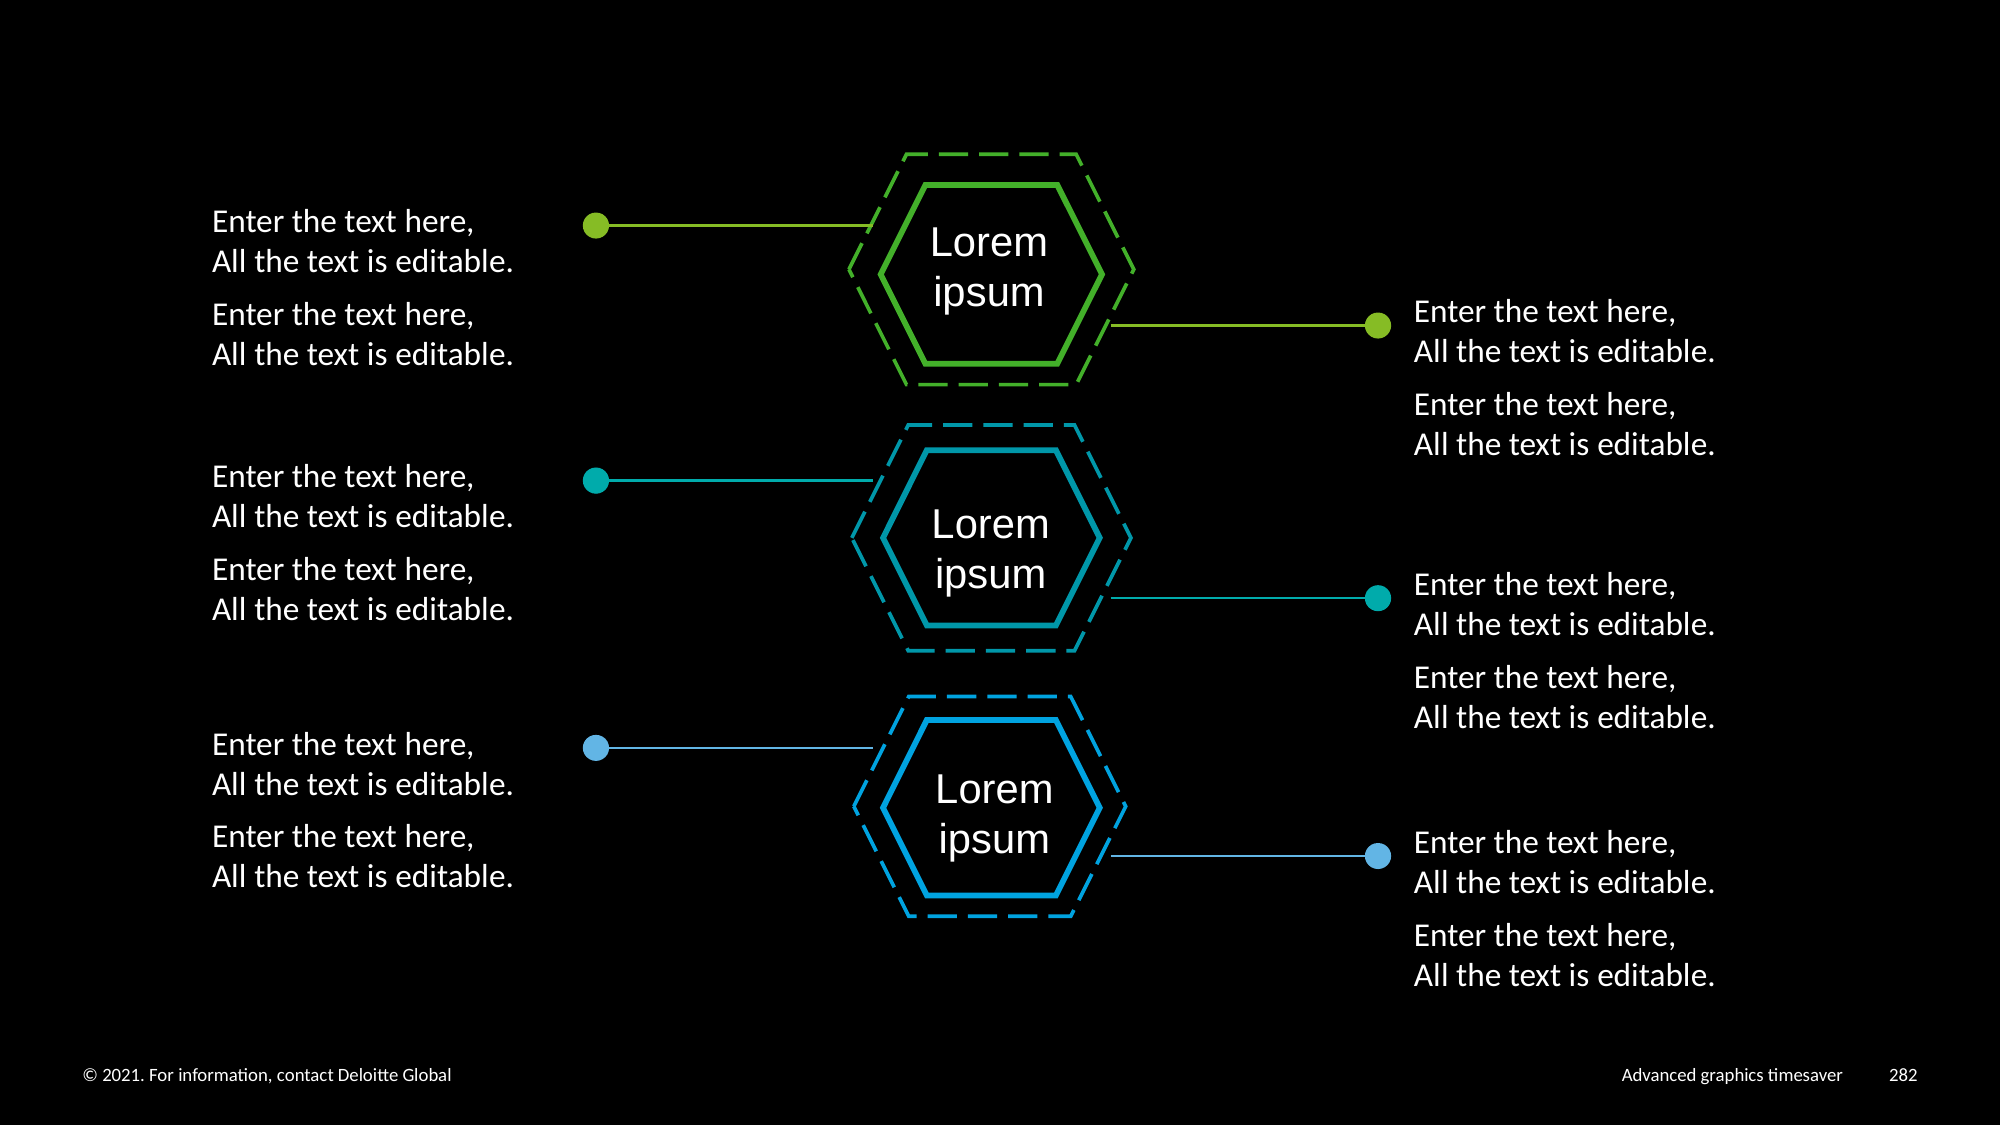

Lorem ipsum
Enter the text here,
All the text is editable.

Enter the text here,
All the text is editable.
Enter the text here,
All the text is editable.

Enter the text here,
All the text is editable.

Lorem ipsum
Enter the text here,
All the text is editable.

Enter the text here,
All the text is editable.
Enter the text here,
All the text is editable.

Enter the text here,
All the text is editable.

Lorem ipsum
Enter the text here,
All the text is editable.

Enter the text here,
All the text is editable.
Enter the text here,
All the text is editable.

Enter the text here,
All the text is editable.